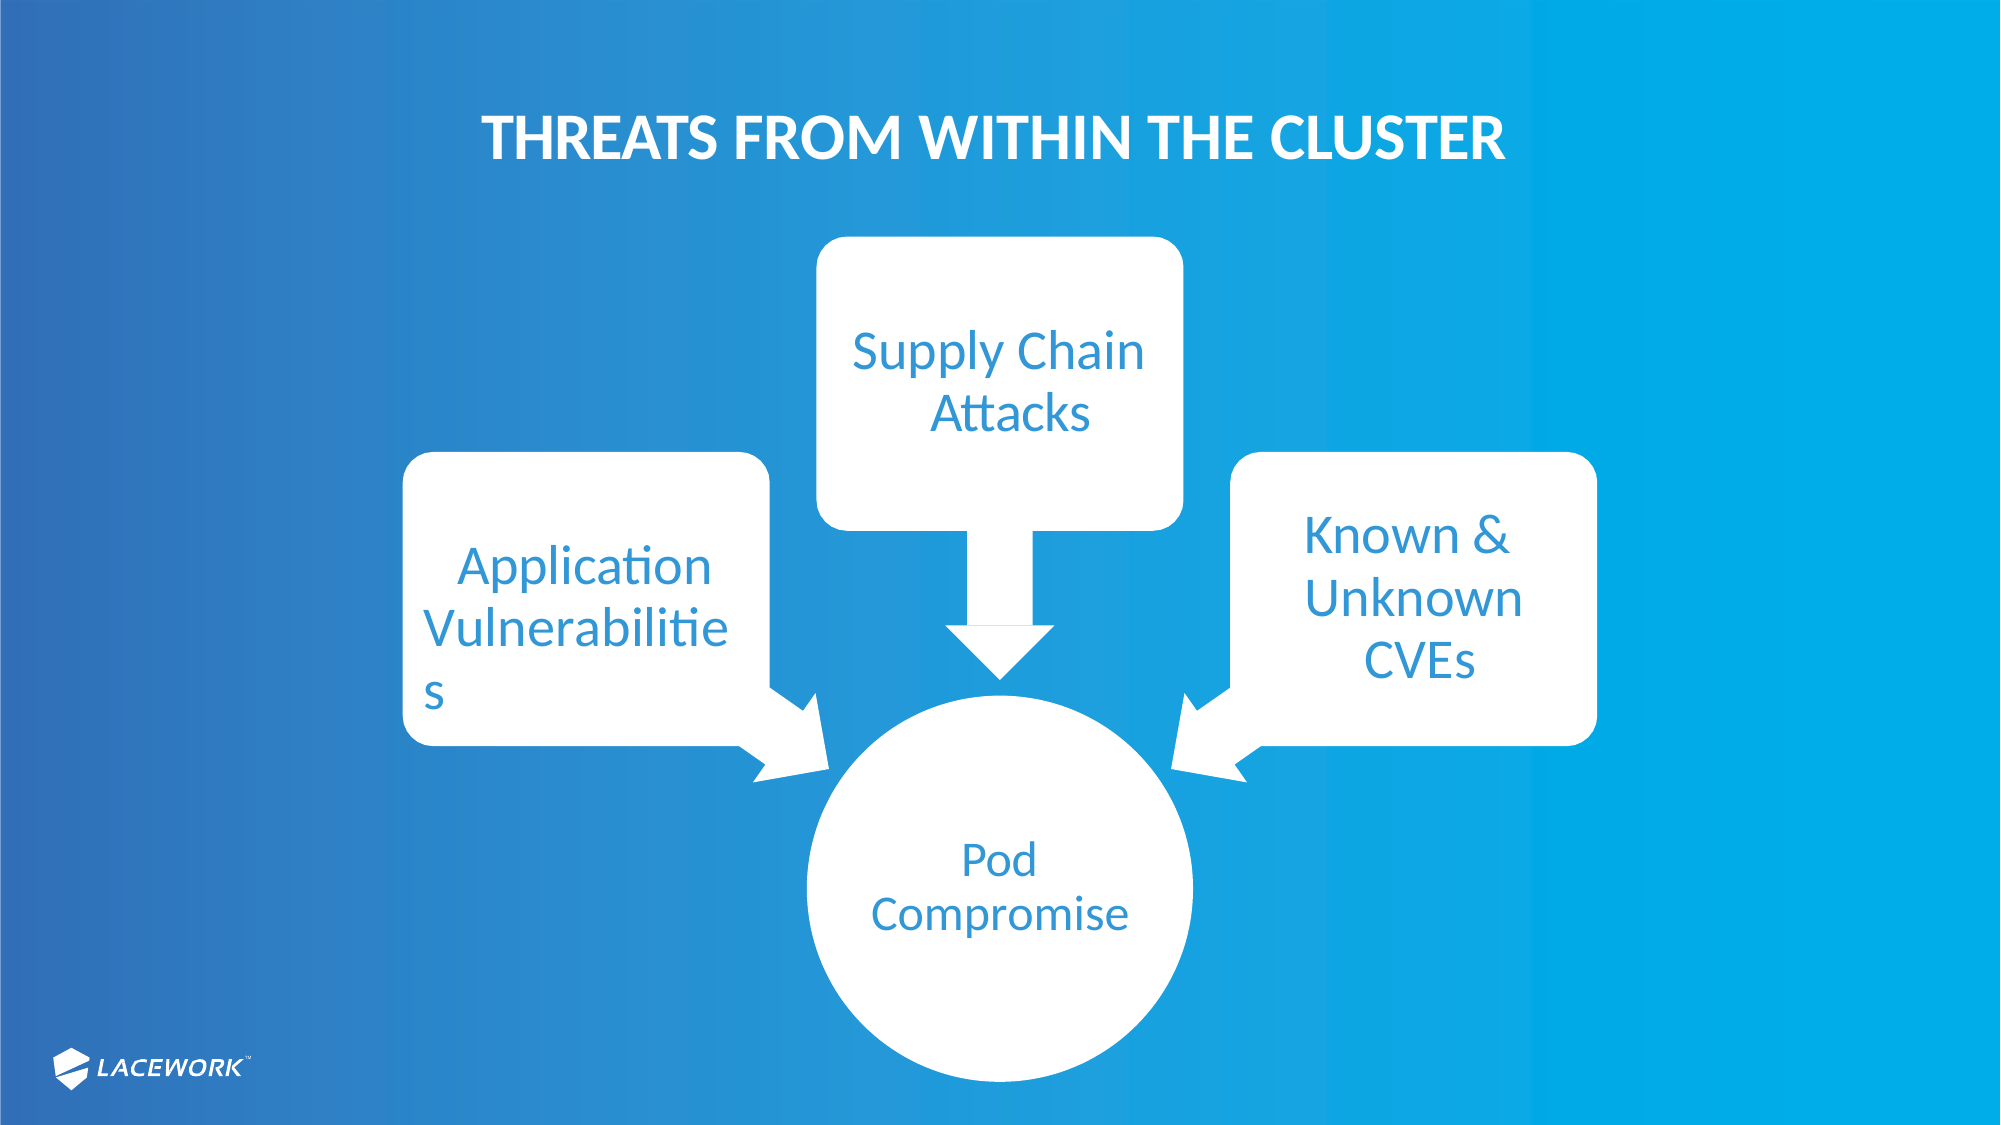

# THREATS FROM WITHIN THE CLUSTER

Supply Chain  Attacks

Known &  Unknown  CVEs
Application  Vulnerabilities

Pod  Compromise